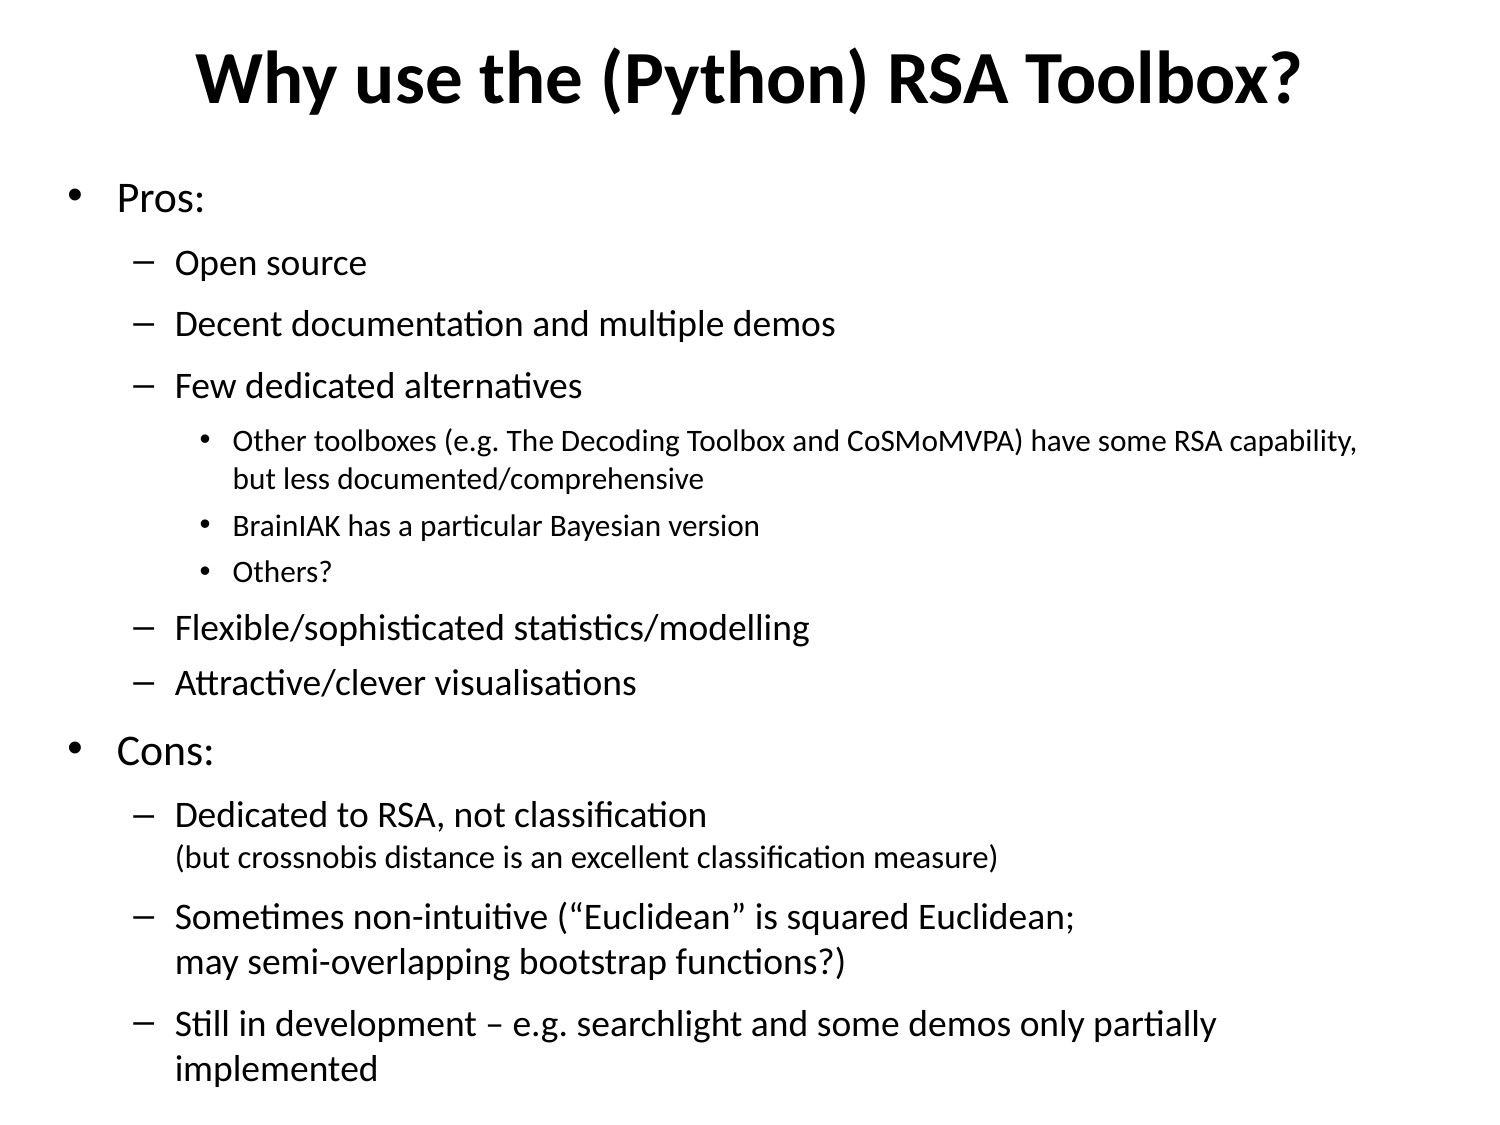

Why use the (Python) RSA Toolbox?
Pros:
Open source
Decent documentation and multiple demos
Few dedicated alternatives
Other toolboxes (e.g. The Decoding Toolbox and CoSMoMVPA) have some RSA capability, but less documented/comprehensive
BrainIAK has a particular Bayesian version
Others?
Flexible/sophisticated statistics/modelling
Attractive/clever visualisations
Cons:
Dedicated to RSA, not classification
(but crossnobis distance is an excellent classification measure)
Sometimes non-intuitive (“Euclidean” is squared Euclidean;
may semi-overlapping bootstrap functions?)
Still in development – e.g. searchlight and some demos only partially implemented